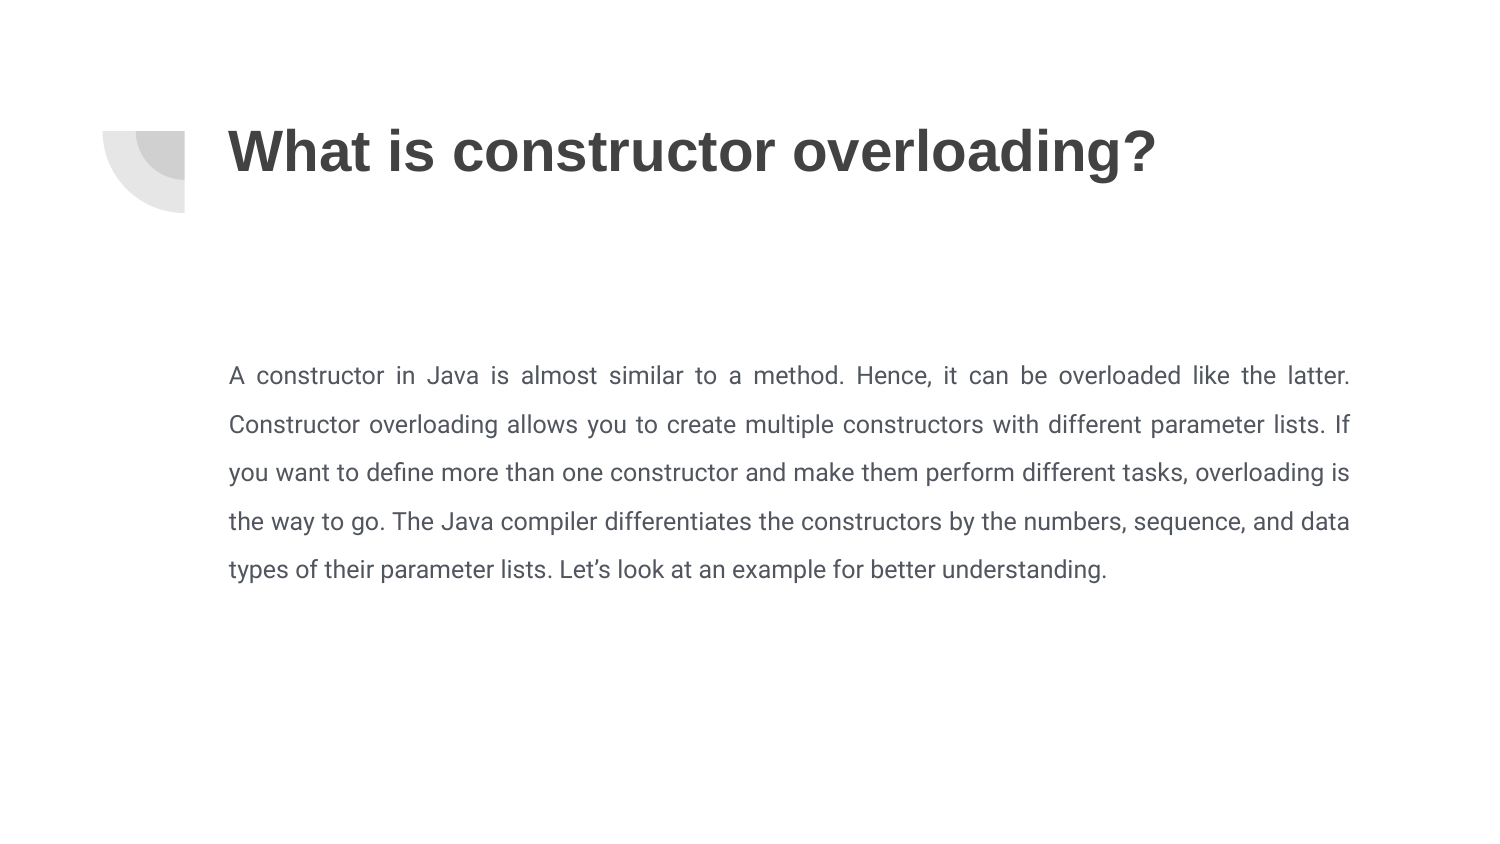

# What is constructor overloading?
A constructor in Java is almost similar to a method. Hence, it can be overloaded like the latter. Constructor overloading allows you to create multiple constructors with different parameter lists. If you want to define more than one constructor and make them perform different tasks, overloading is the way to go. The Java compiler differentiates the constructors by the numbers, sequence, and data types of their parameter lists. Let’s look at an example for better understanding.